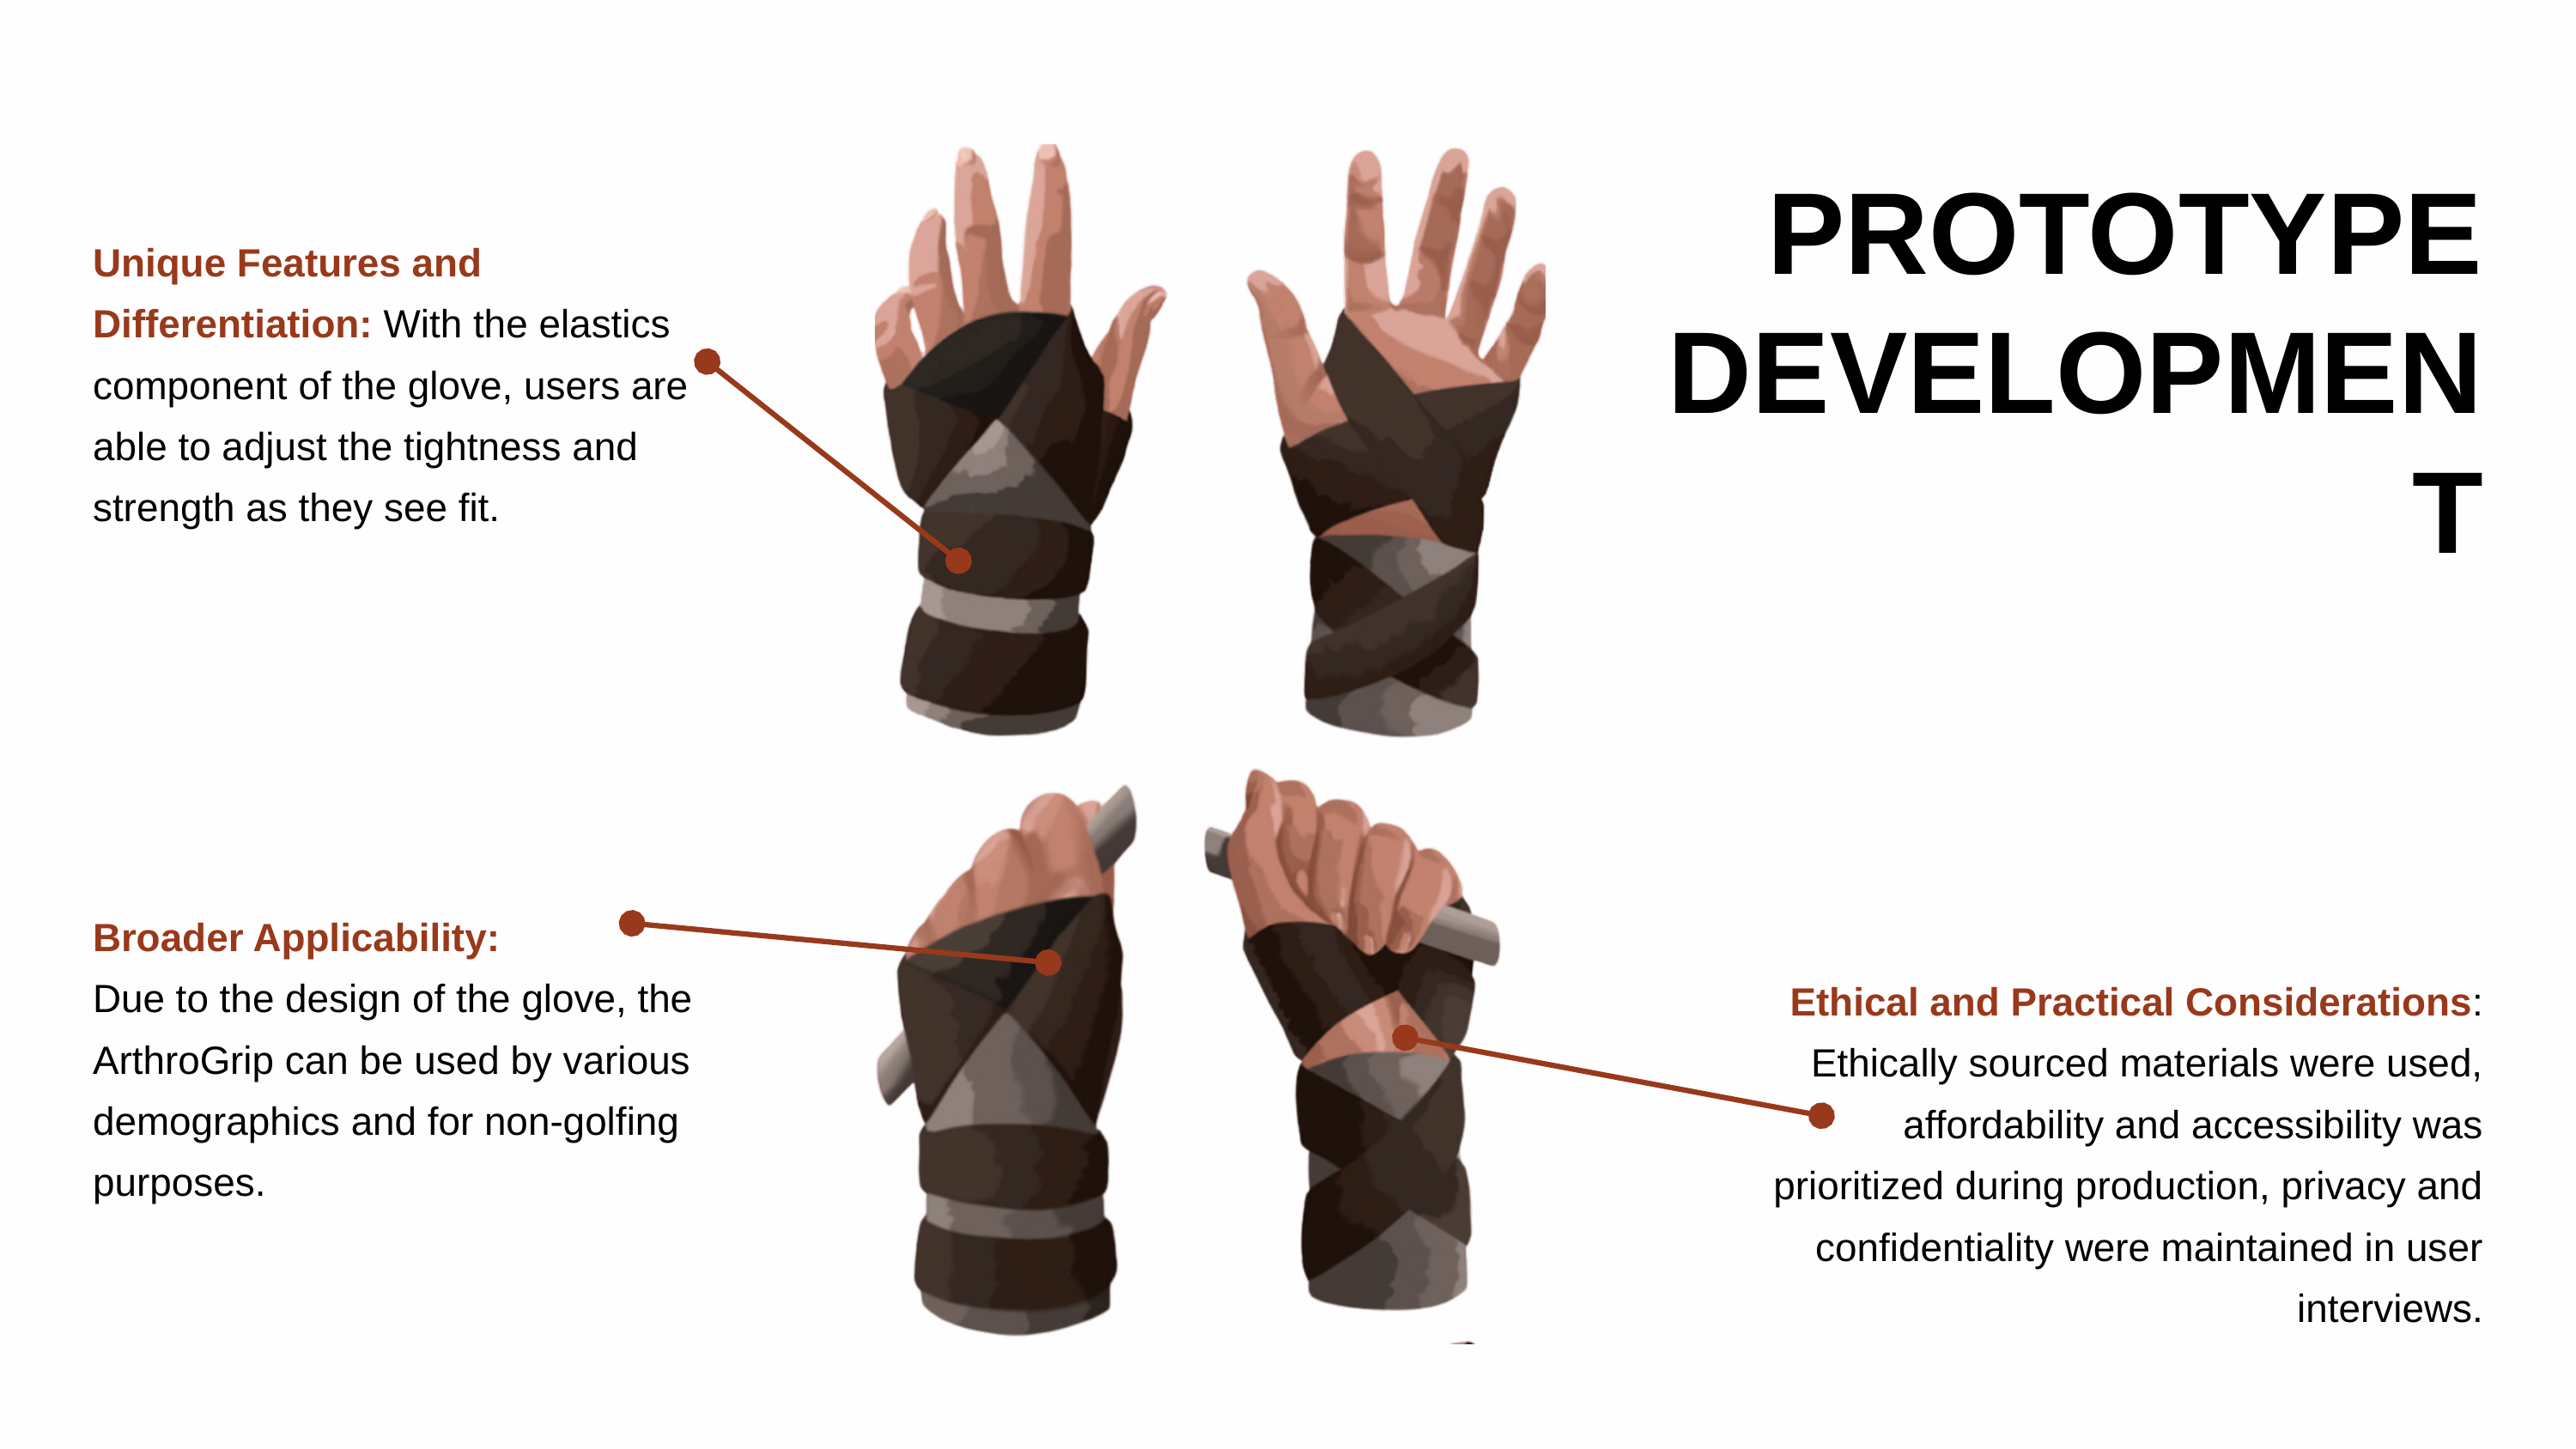

PROTOTYPE DEVELOPMENT
Unique Features and Differentiation: With the elastics component of the glove, users are able to adjust the tightness and strength as they see fit.

Broader Applicability:
Due to the design of the glove, the ArthroGrip can be used by various demographics and for non-golfing purposes.

Ethical and Practical Considerations:
Ethically sourced materials were used, affordability and accessibility was prioritized during production, privacy and confidentiality were maintained in user interviews.